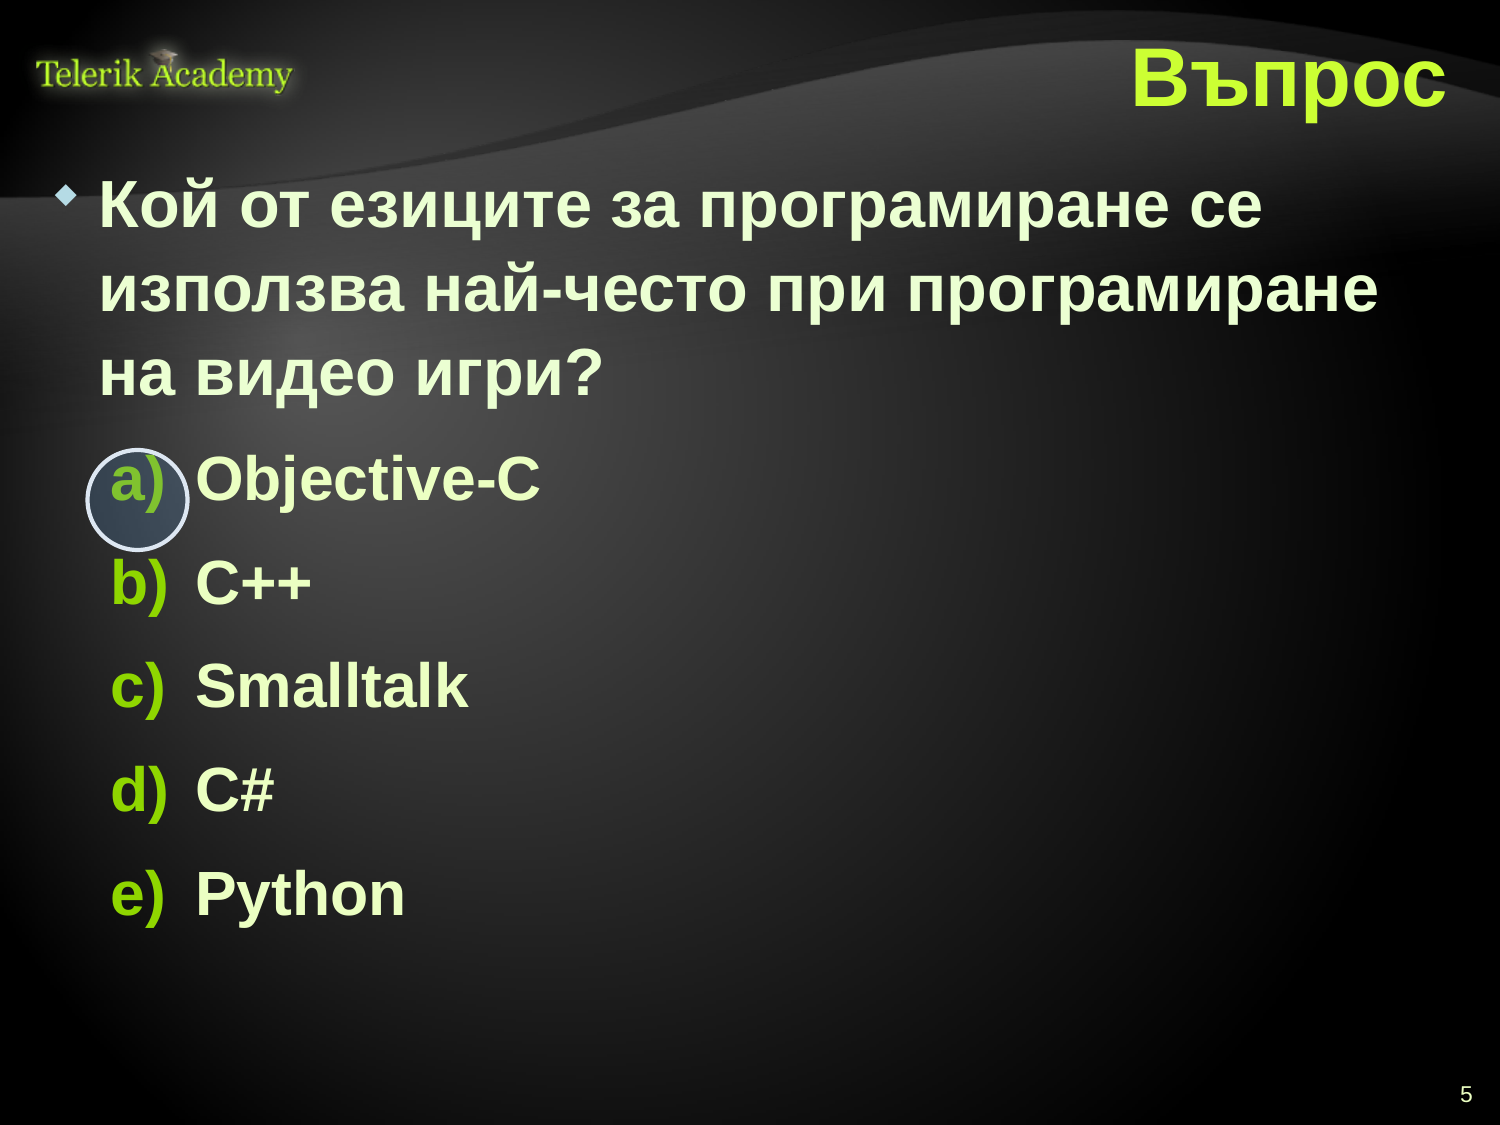

# Въпрос
Кой от езиците за програмиране се използва най-често при програмиране на видео игри?
Objective-C
C++
Smalltalk
C#
Python

5